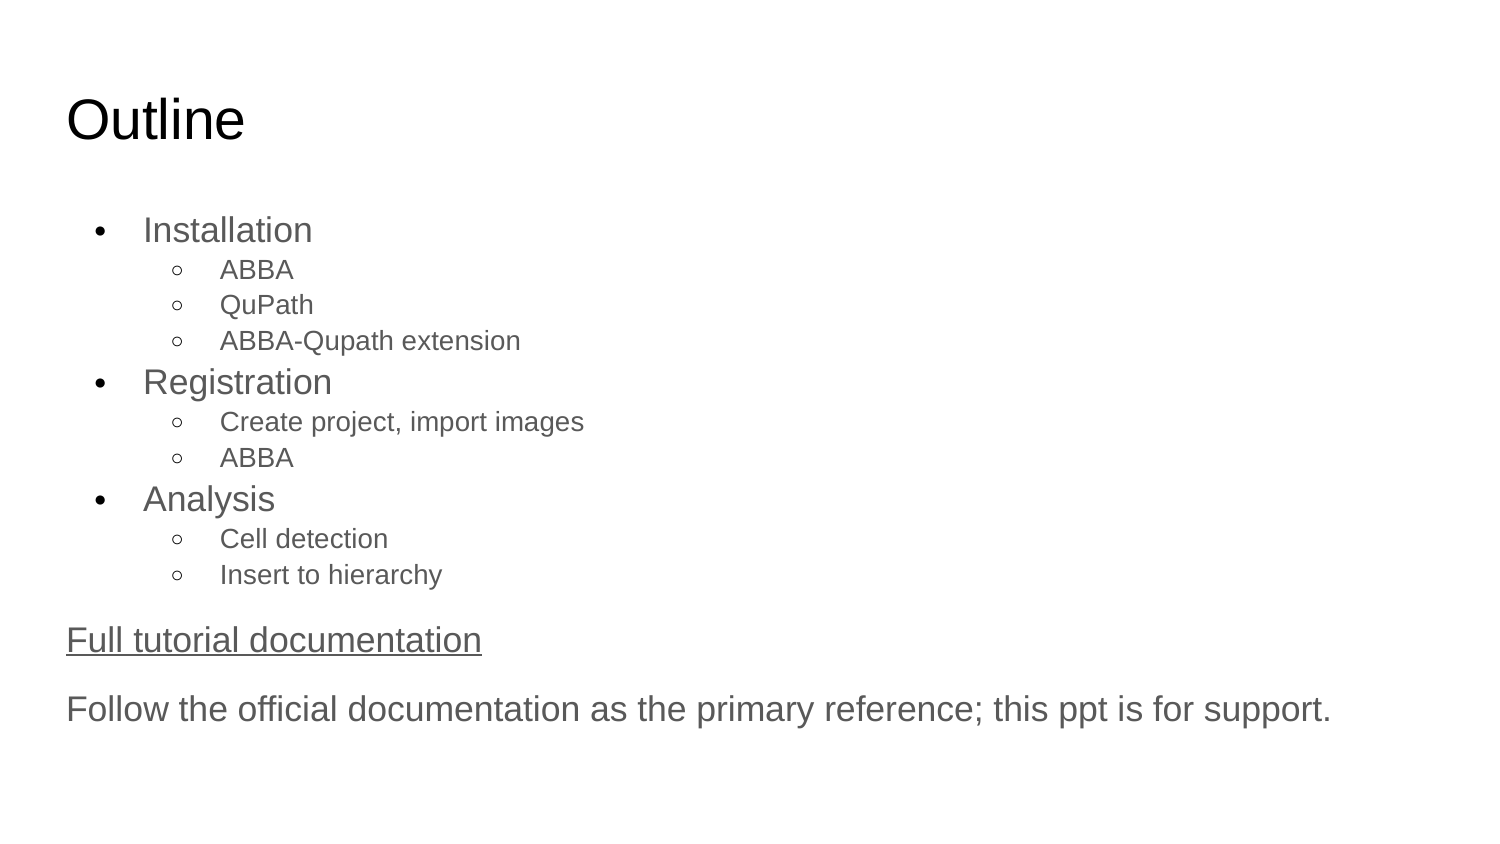

# Outline
Installation
ABBA
QuPath
ABBA-Qupath extension
Registration
Create project, import images
ABBA
Analysis
Cell detection
Insert to hierarchy
Full tutorial documentation
Follow the official documentation as the primary reference; this ppt is for support.